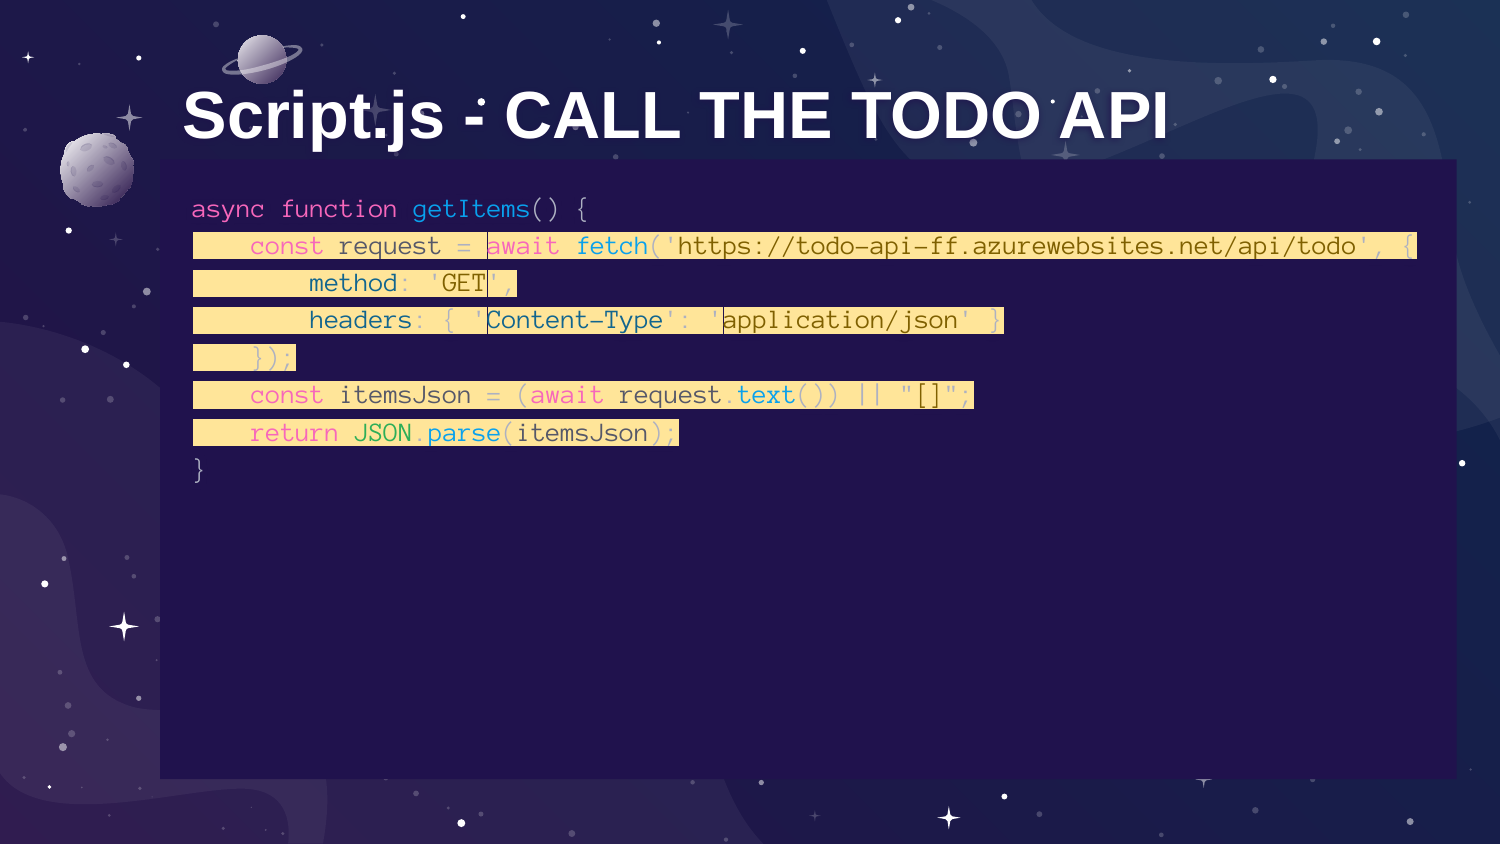

# Script.js - CALL THE TODO API

async function getItems() {
    const request = await fetch('https://todo-api-ff.azurewebsites.net/api/todo', {
        method: 'GET',
        headers: { 'Content-Type': 'application/json' }
    });
    const itemsJson = (await request.text()) || "[]";
    return JSON.parse(itemsJson);
}